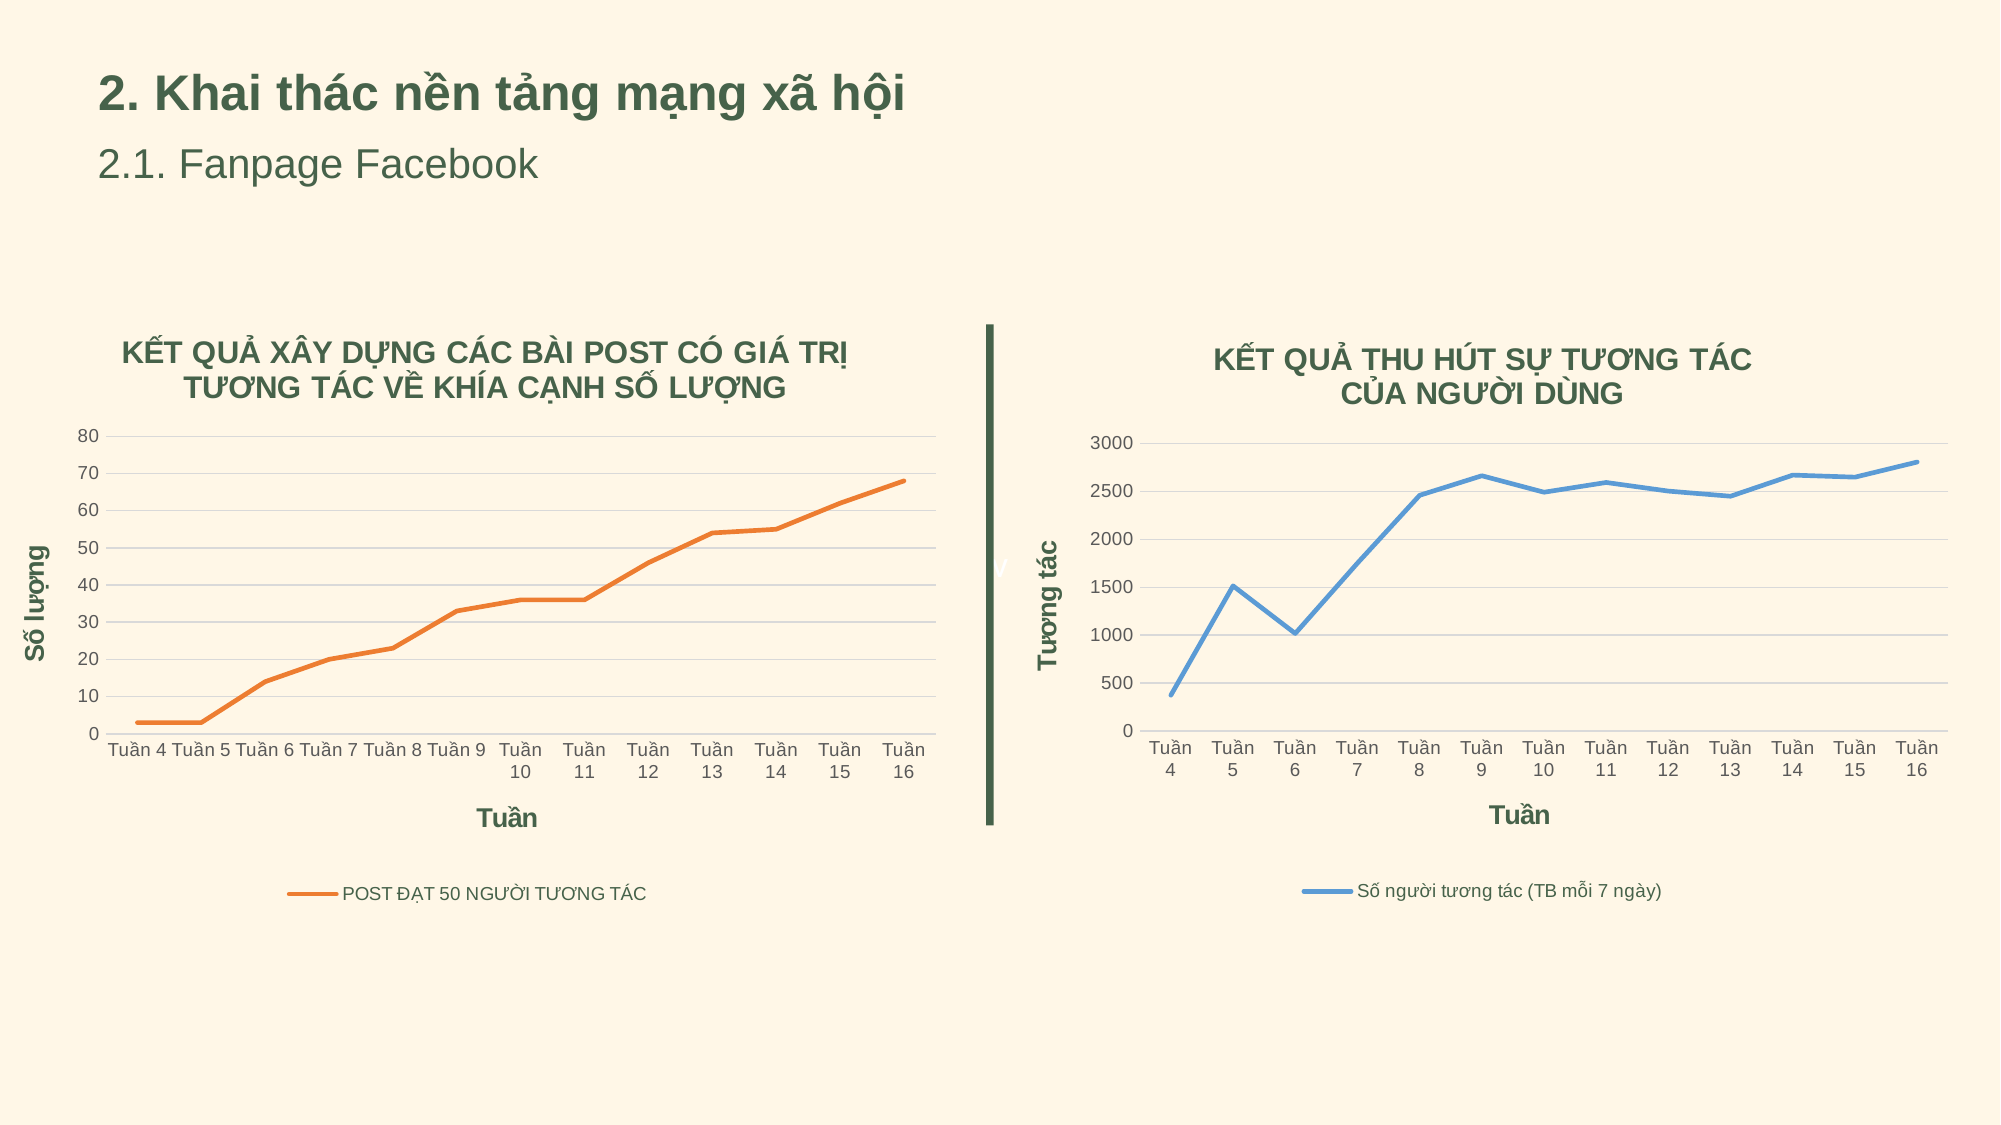

v
2. Khai thác nền tảng mạng xã hội
2.1. Fanpage Facebook

[unsupported chart]

### Chart: KẾT QUẢ THU HÚT SỰ TƯƠNG TÁC
CỦA NGƯỜI DÙNG

| Category | Số người tương tác (TB mỗi 7 ngày) |
|---|---|
| Tuần 4 | 374.0 |
| Tuần 5 | 1515.0 |
| Tuần 6 | 1018.0 |
| Tuần 7 | 1753.0 |
| Tuần 8 | 2460.0 |
| Tuần 9 | 2664.0 |
| Tuần 10 | 2492.0 |
| Tuần 11 | 2594.0 |
| Tuần 12 | 2504.0 |
| Tuần 13 | 2450.0 |
| Tuần 14 | 2671.0 |
| Tuần 15 | 2649.0 |
| Tuần 16 | 2807.0 |